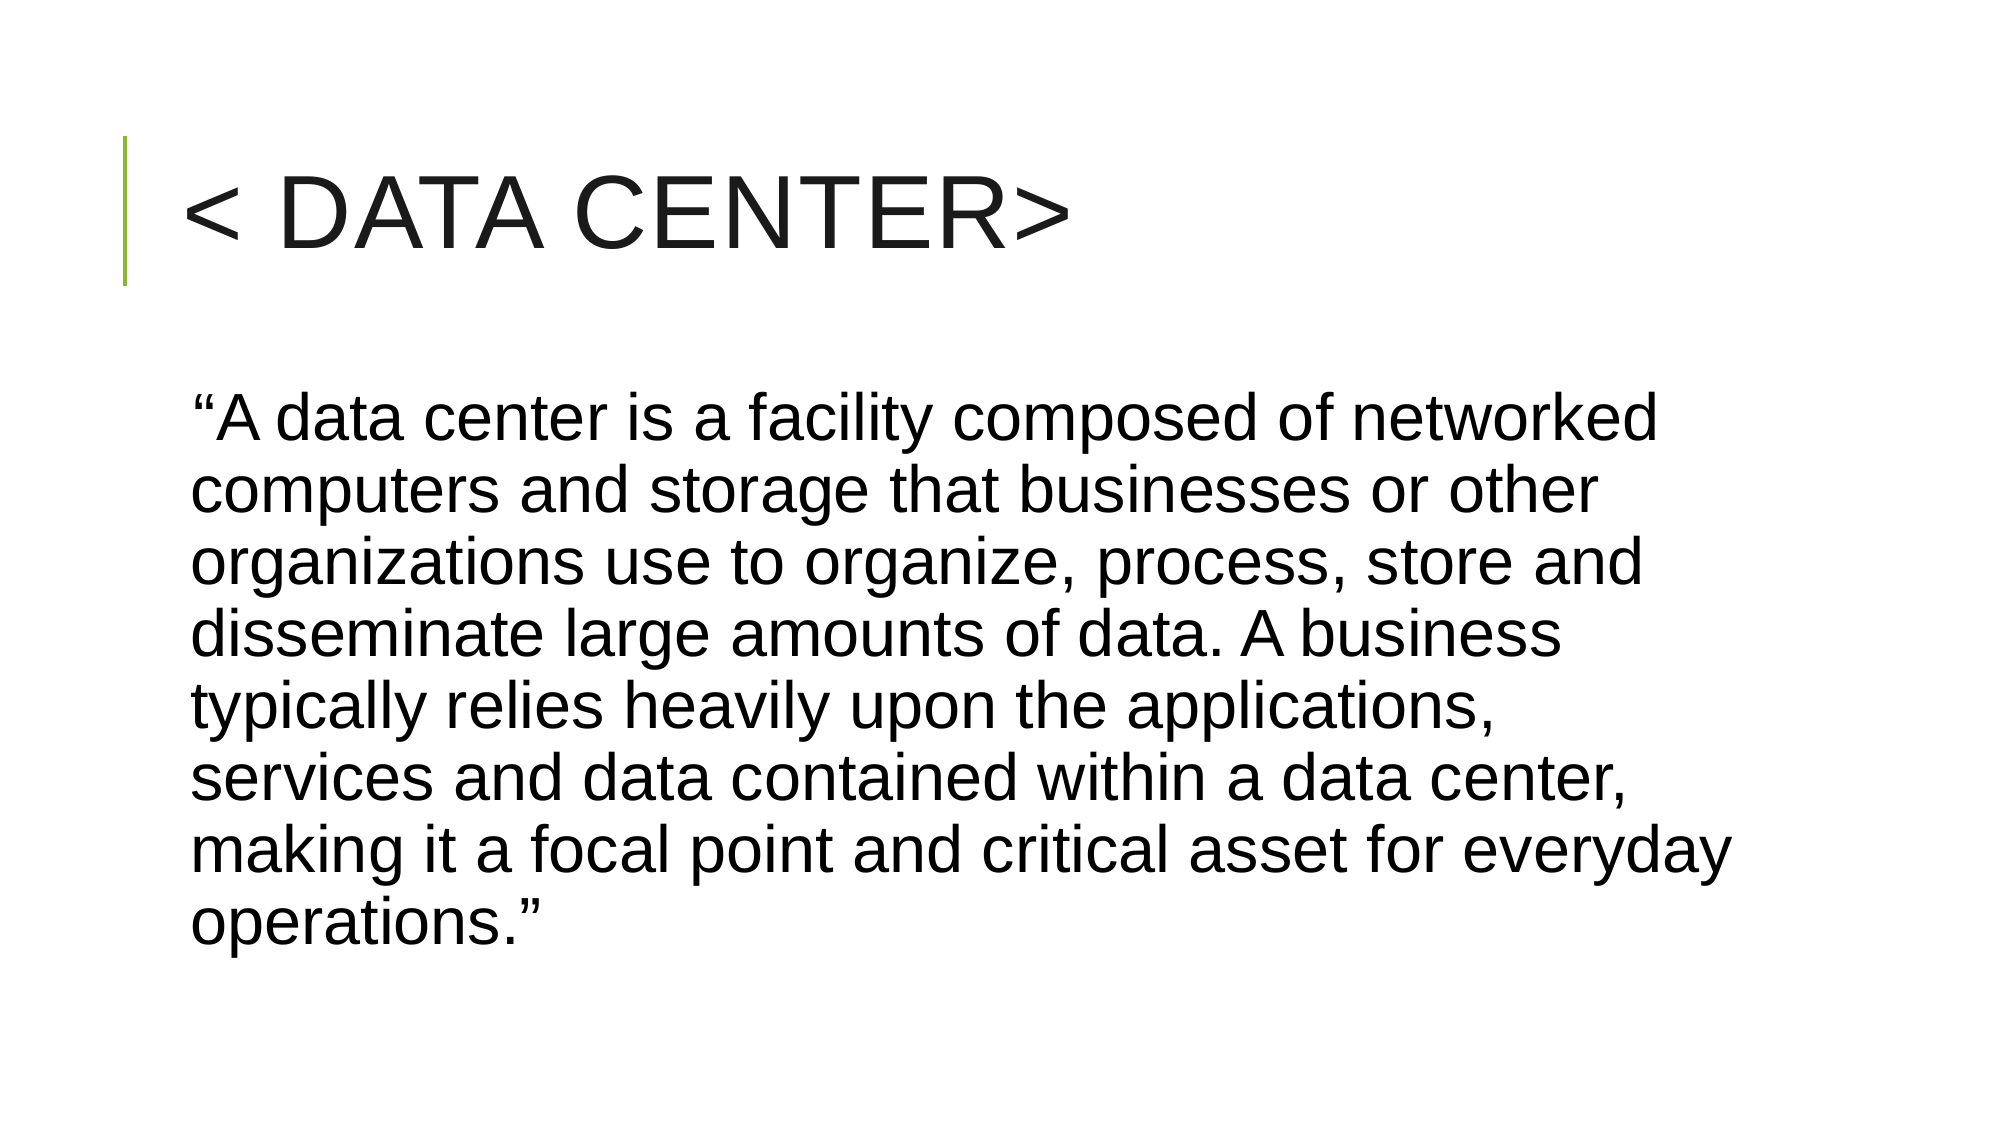

# < data center>
“A data center is a facility composed of networked computers and storage that businesses or other organizations use to organize, process, store and disseminate large amounts of data. A business typically relies heavily upon the applications, services and data contained within a data center, making it a focal point and critical asset for everyday operations.”